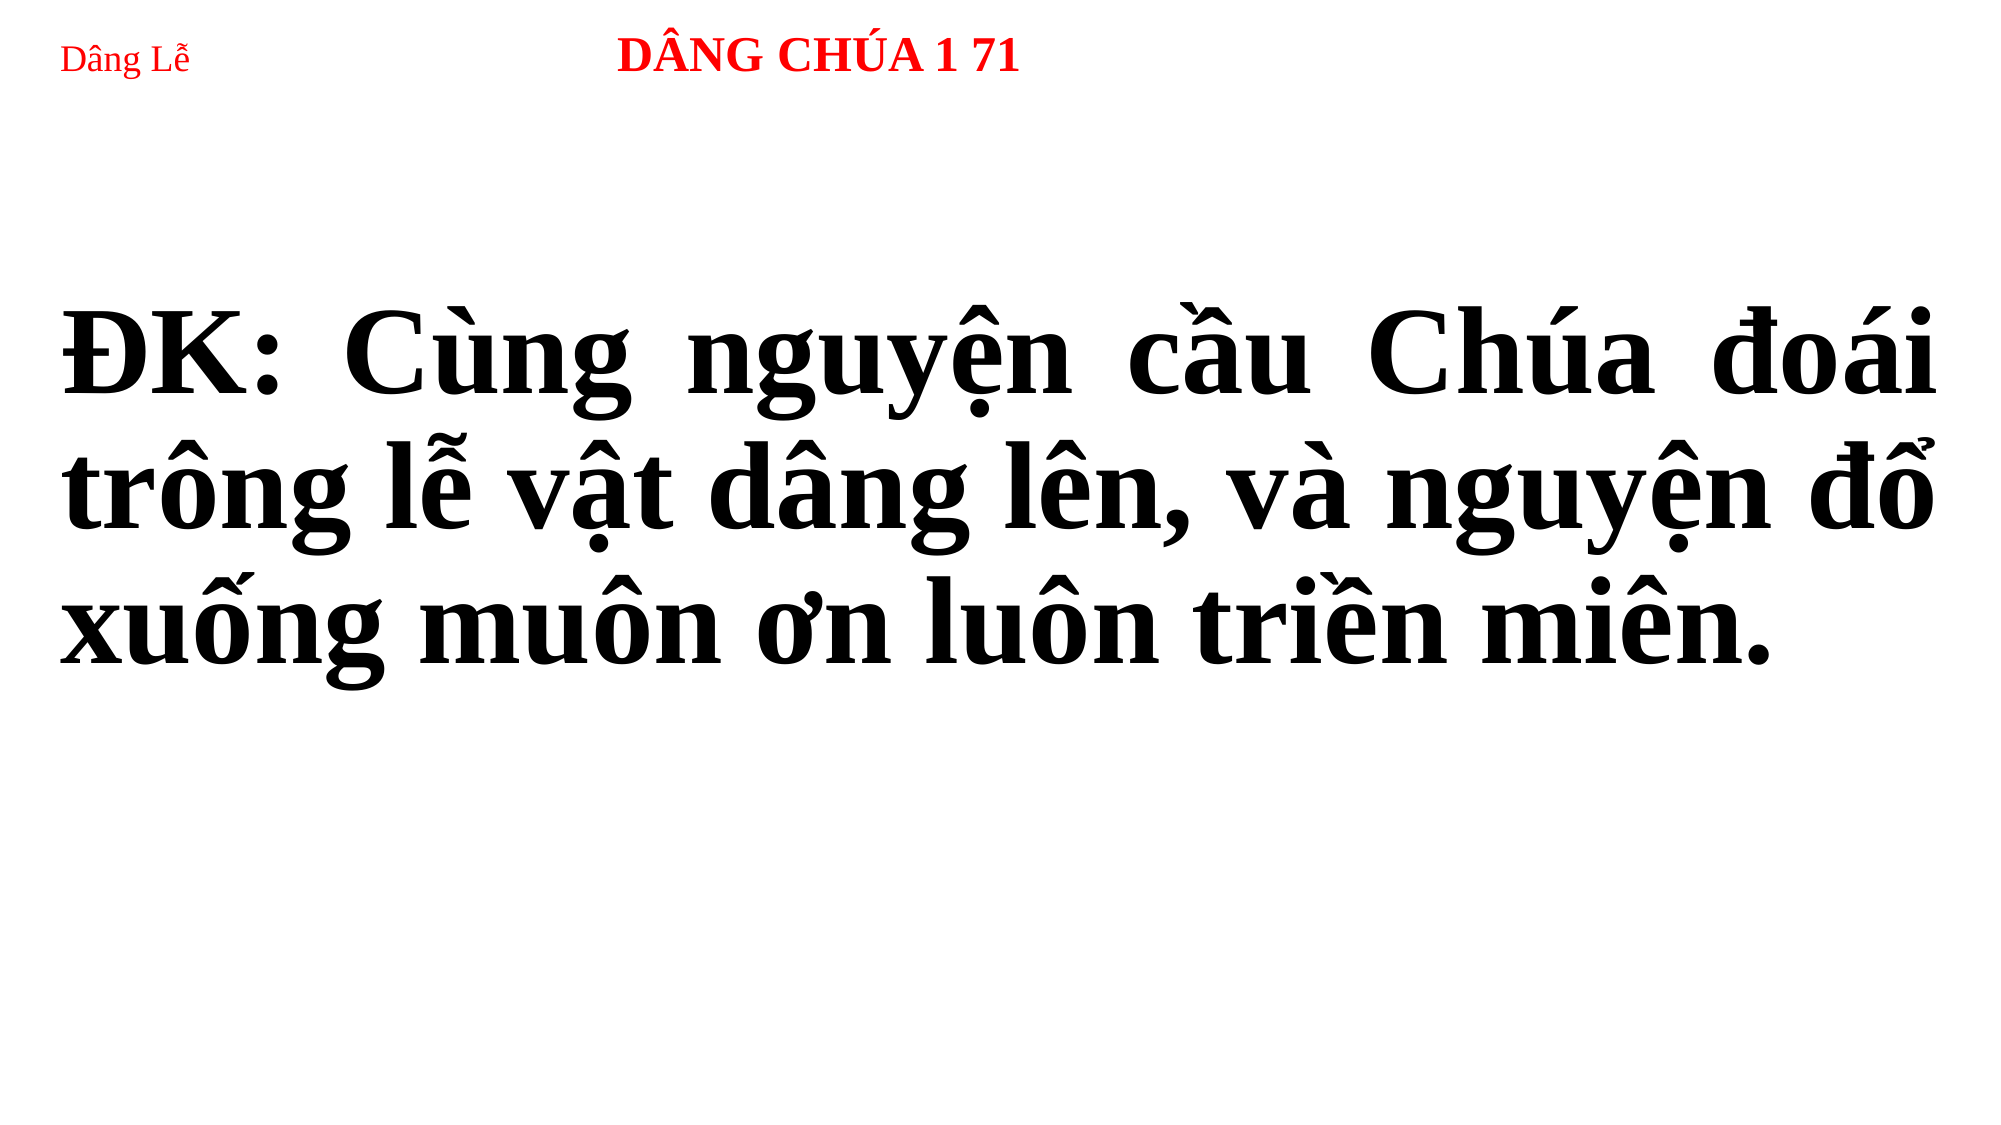

# Dâng Lễ                                             DÂNG CHÚA 1 71
ĐK: Cùng nguyện cầu Chúa đoái trông lễ vật dâng lên, và nguyện đổ xuống muôn ơn luôn triền miên.